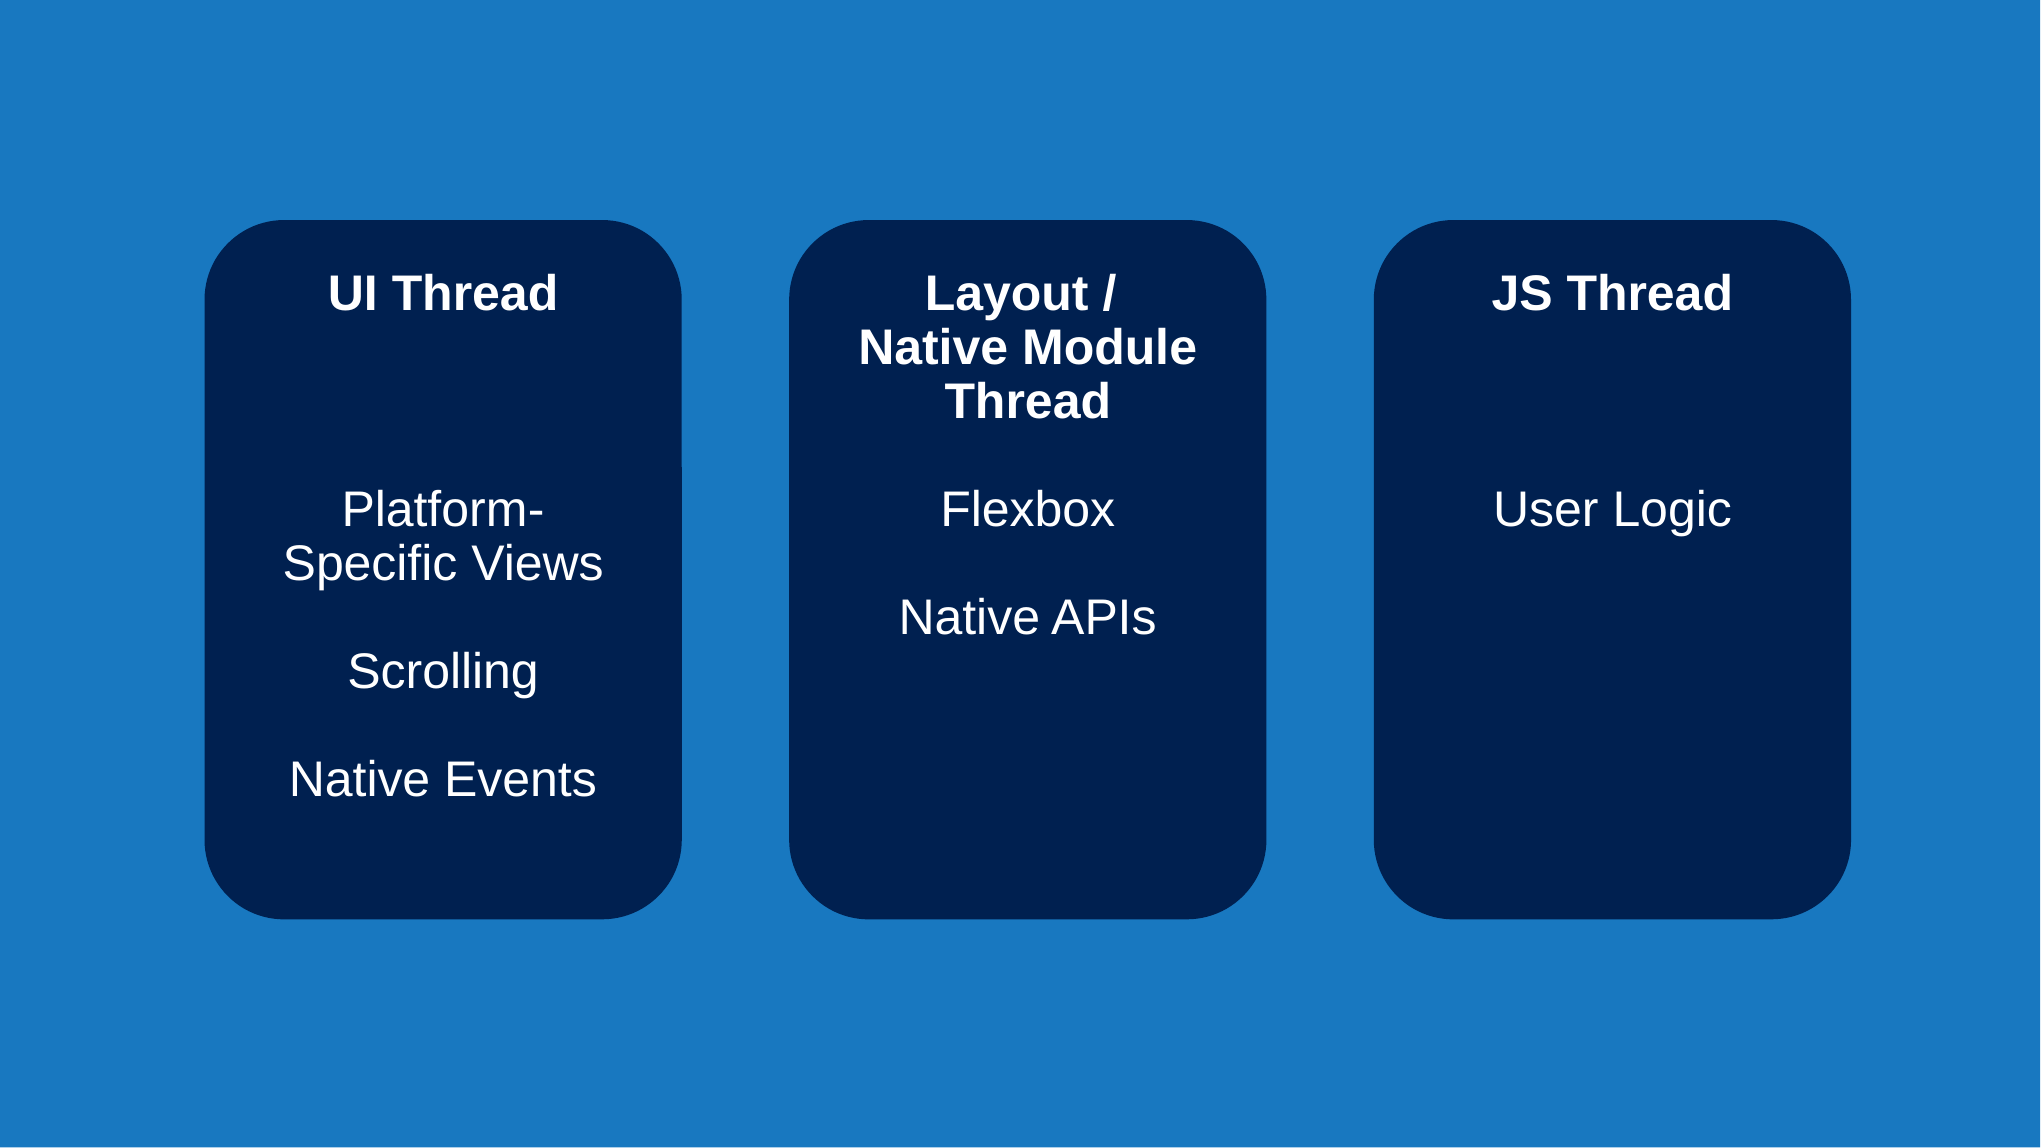

UI Thread

Platform-Specific Views

Scrolling
Native Events
Layout /
Native Module Thread

Flexbox

Native APIs
JS Thread

User Logic